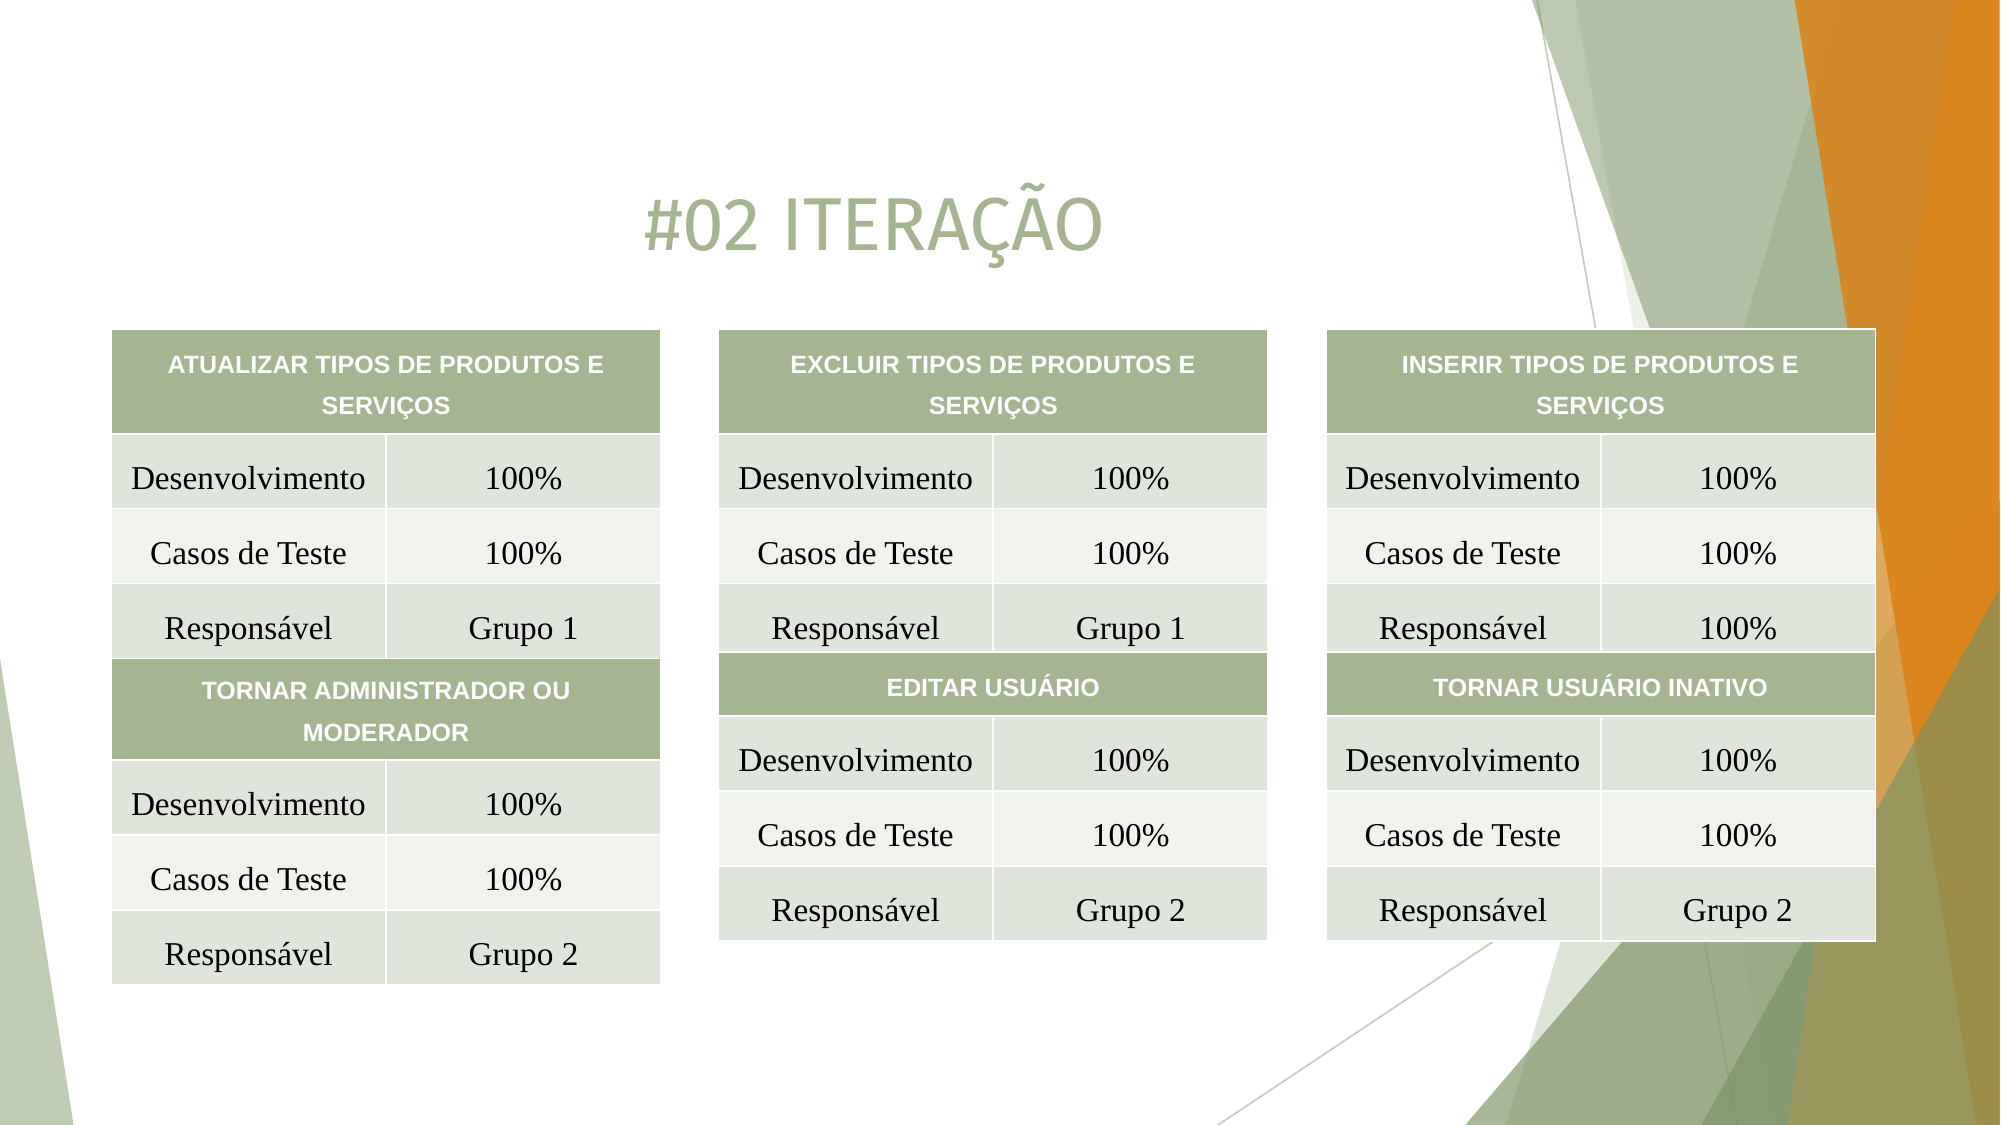

# #02 ITERAÇÃO
| ATUALIZAR TIPOS DE PRODUTOS E SERVIÇOS |  |
| --- | --- |
| Desenvolvimento | 100% |
| Casos de Teste | 100% |
| Responsável | Grupo 1 |
| EXCLUIR TIPOS DE PRODUTOS E SERVIÇOS |  |
| --- | --- |
| Desenvolvimento | 100% |
| Casos de Teste | 100% |
| Responsável | Grupo 1 |
| INSERIR TIPOS DE PRODUTOS E SERVIÇOS |  |
| --- | --- |
| Desenvolvimento | 100% |
| Casos de Teste | 100% |
| Responsável | 100% |
| EDITAR USUÁRIO |  |
| --- | --- |
| Desenvolvimento | 100% |
| Casos de Teste | 100% |
| Responsável | Grupo 2 |
| TORNAR USUÁRIO INATIVO |  |
| --- | --- |
| Desenvolvimento | 100% |
| Casos de Teste | 100% |
| Responsável | Grupo 2 |
| TORNAR ADMINISTRADOR OU MODERADOR |  |
| --- | --- |
| Desenvolvimento | 100% |
| Casos de Teste | 100% |
| Responsável | Grupo 2 |